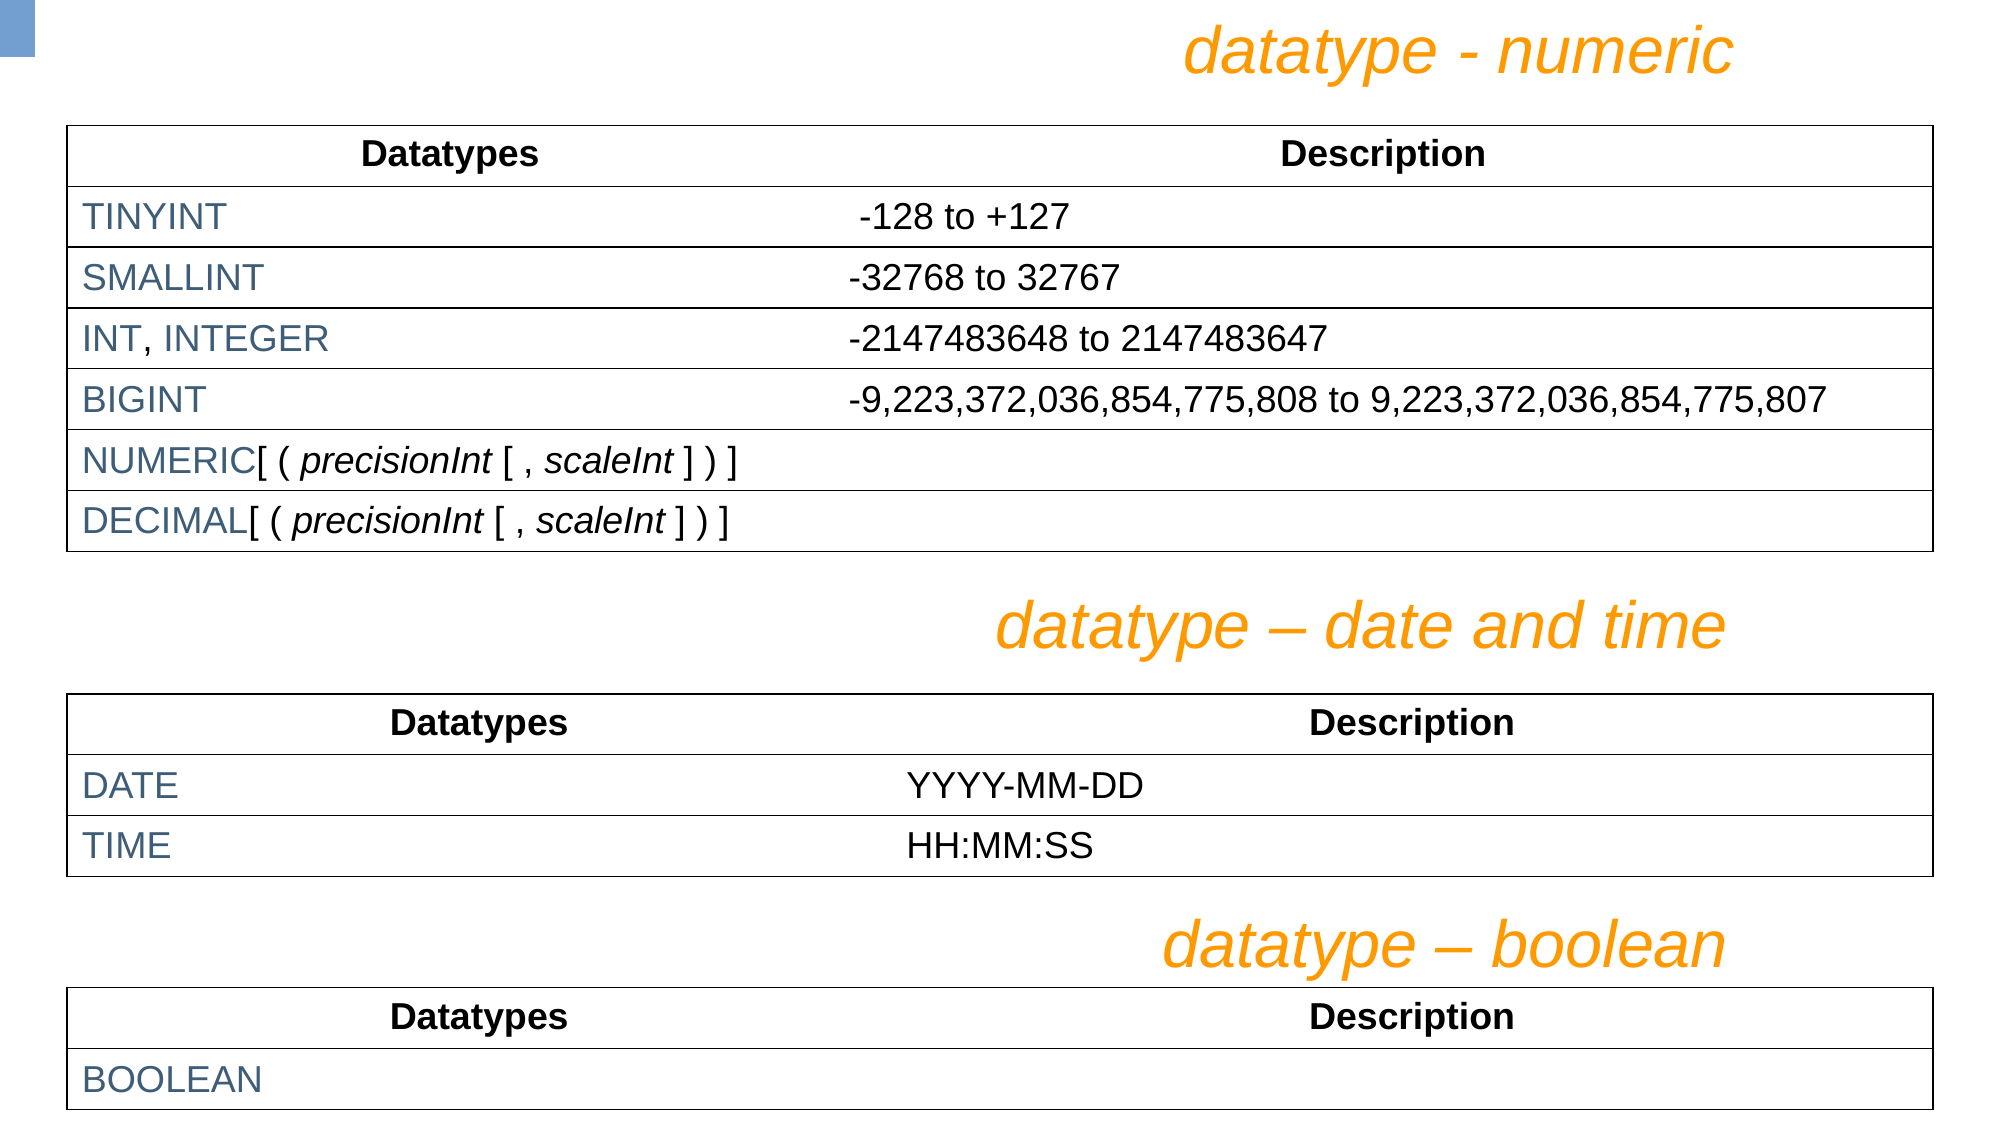

datatype - numeric
| Datatypes | Description |
| --- | --- |
| TINYINT | -128 to +127 |
| SMALLINT | -32768 to 32767 |
| INT, INTEGER | -2147483648 to 2147483647 |
| BIGINT | -9,223,372,036,854,775,808 to 9,223,372,036,854,775,807 |
| NUMERIC[ ( precisionInt [ , scaleInt ] ) ] |  |
| DECIMAL[ ( precisionInt [ , scaleInt ] ) ] |  |
datatype – date and time
| Datatypes | Description |
| --- | --- |
| DATE | YYYY-MM-DD |
| TIME | HH:MM:SS |
datatype – boolean
| Datatypes | Description |
| --- | --- |
| BOOLEAN |  |